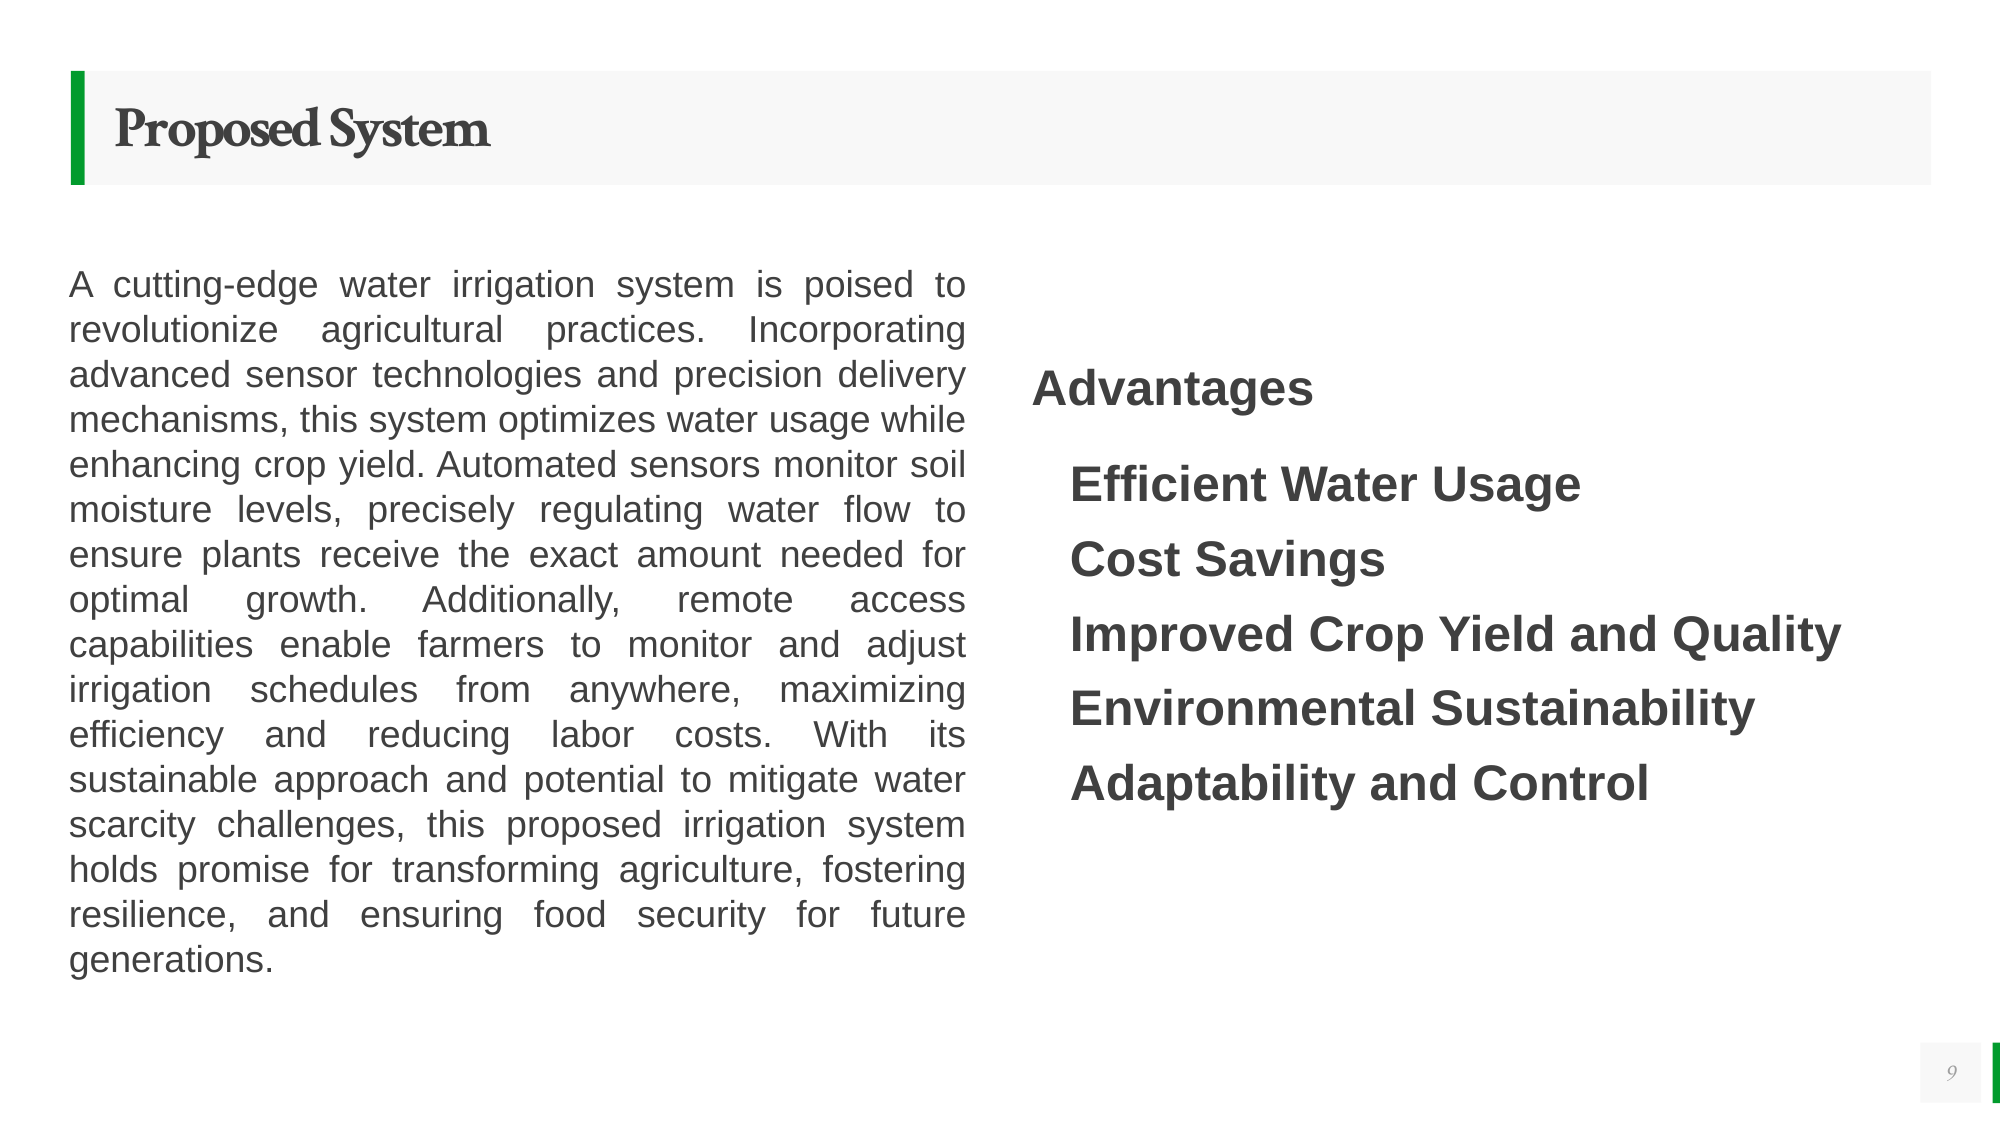

# Proposed System
A cutting-edge water irrigation system is poised to revolutionize agricultural practices. Incorporating advanced sensor technologies and precision delivery mechanisms, this system optimizes water usage while enhancing crop yield. Automated sensors monitor soil moisture levels, precisely regulating water flow to ensure plants receive the exact amount needed for optimal growth. Additionally, remote access capabilities enable farmers to monitor and adjust irrigation schedules from anywhere, maximizing efficiency and reducing labor costs. With its sustainable approach and potential to mitigate water scarcity challenges, this proposed irrigation system holds promise for transforming agriculture, fostering resilience, and ensuring food security for future generations.
Advantages
Efficient Water Usage
Cost Savings
Improved Crop Yield and Quality
Environmental Sustainability
Adaptability and Control

9